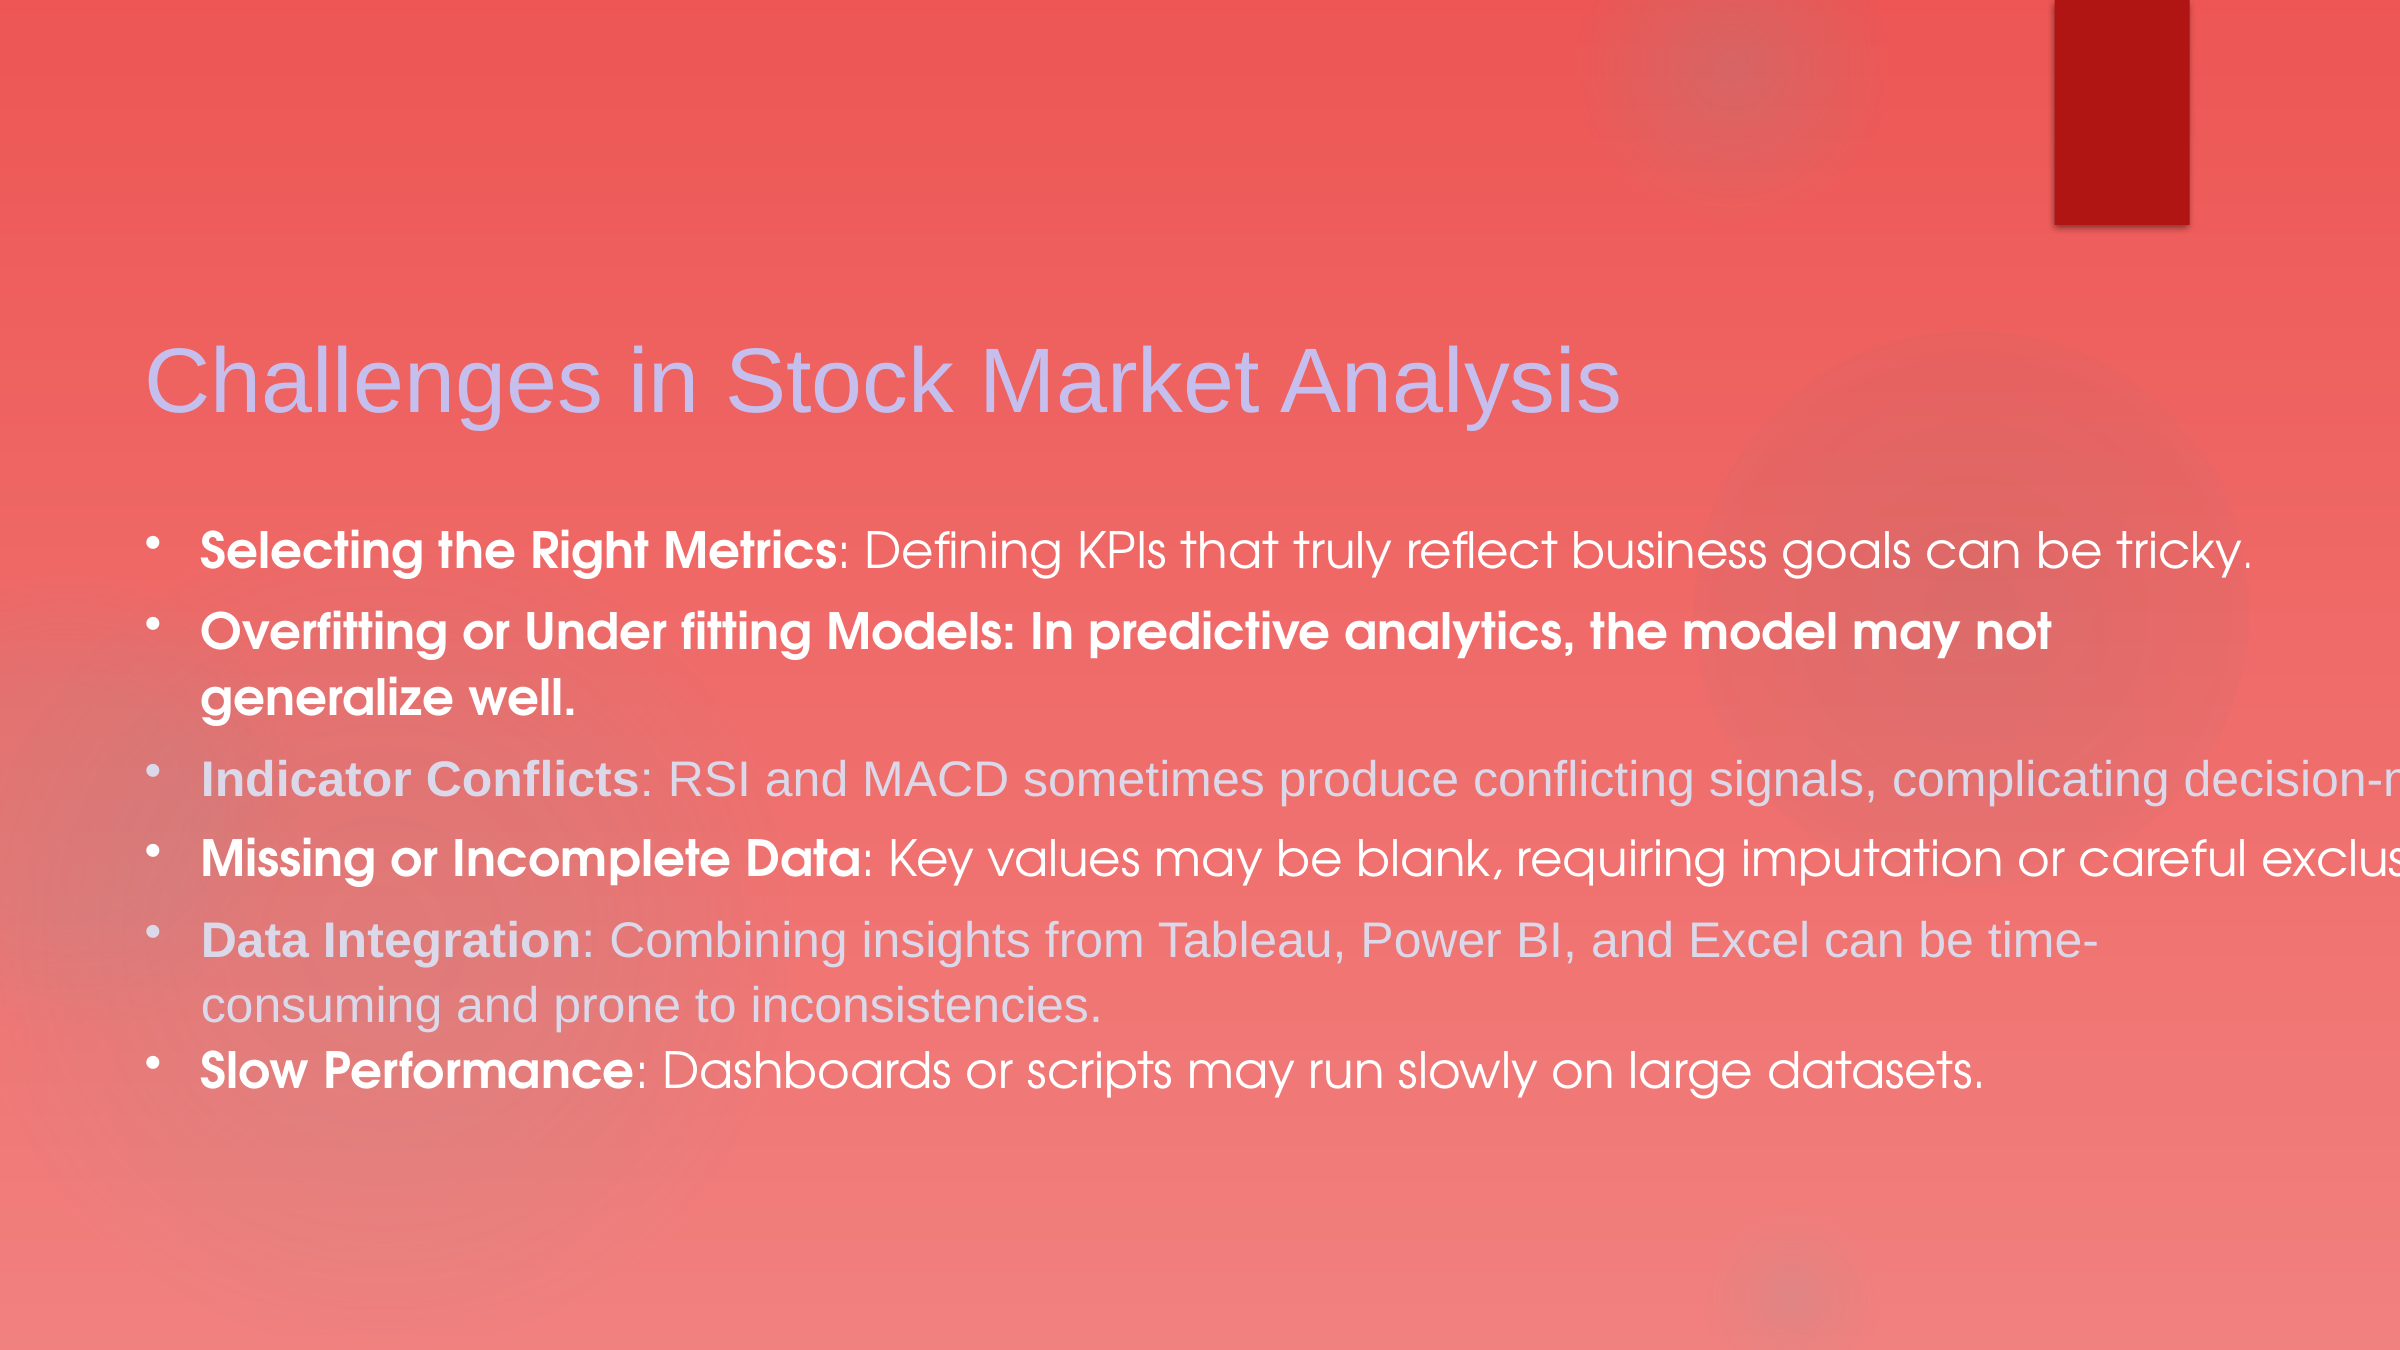

Challenges in Stock Market Analysis
Selecting the Right Metrics: Defining KPIs that truly reflect business goals can be tricky.
Overfitting or Under fitting Models: In predictive analytics, the model may not generalize well.
Indicator Conflicts: RSI and MACD sometimes produce conflicting signals, complicating decision-making.
Missing or Incomplete Data: Key values may be blank, requiring imputation or careful exclusion.

Data Integration: Combining insights from Tableau, Power BI, and Excel can be time-consuming and prone to inconsistencies.
Slow Performance: Dashboards or scripts may run slowly on large datasets.